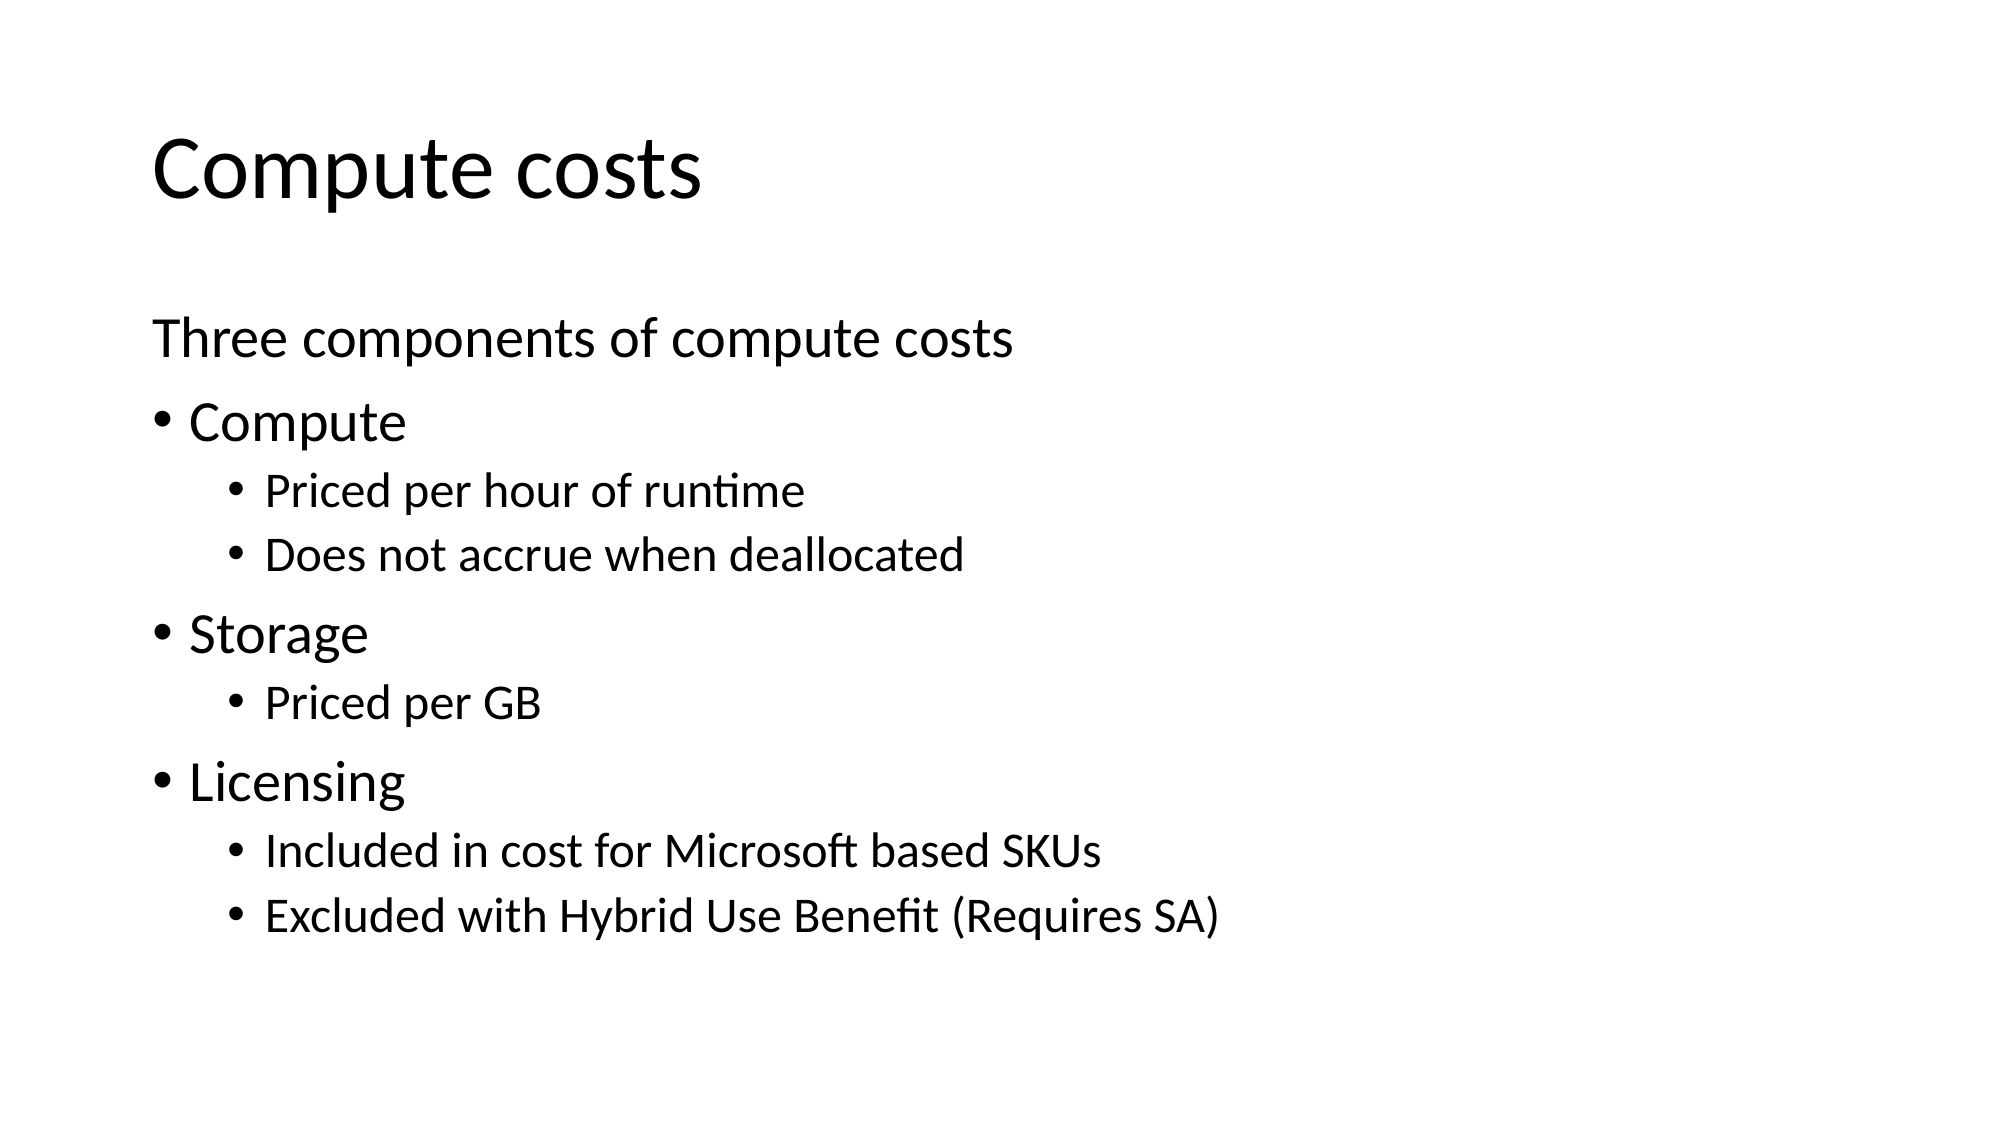

# Compute costs
Three components of compute costs
Compute
Priced per hour of runtime
Does not accrue when deallocated
Storage
Priced per GB
Licensing
Included in cost for Microsoft based SKUs
Excluded with Hybrid Use Benefit (Requires SA)